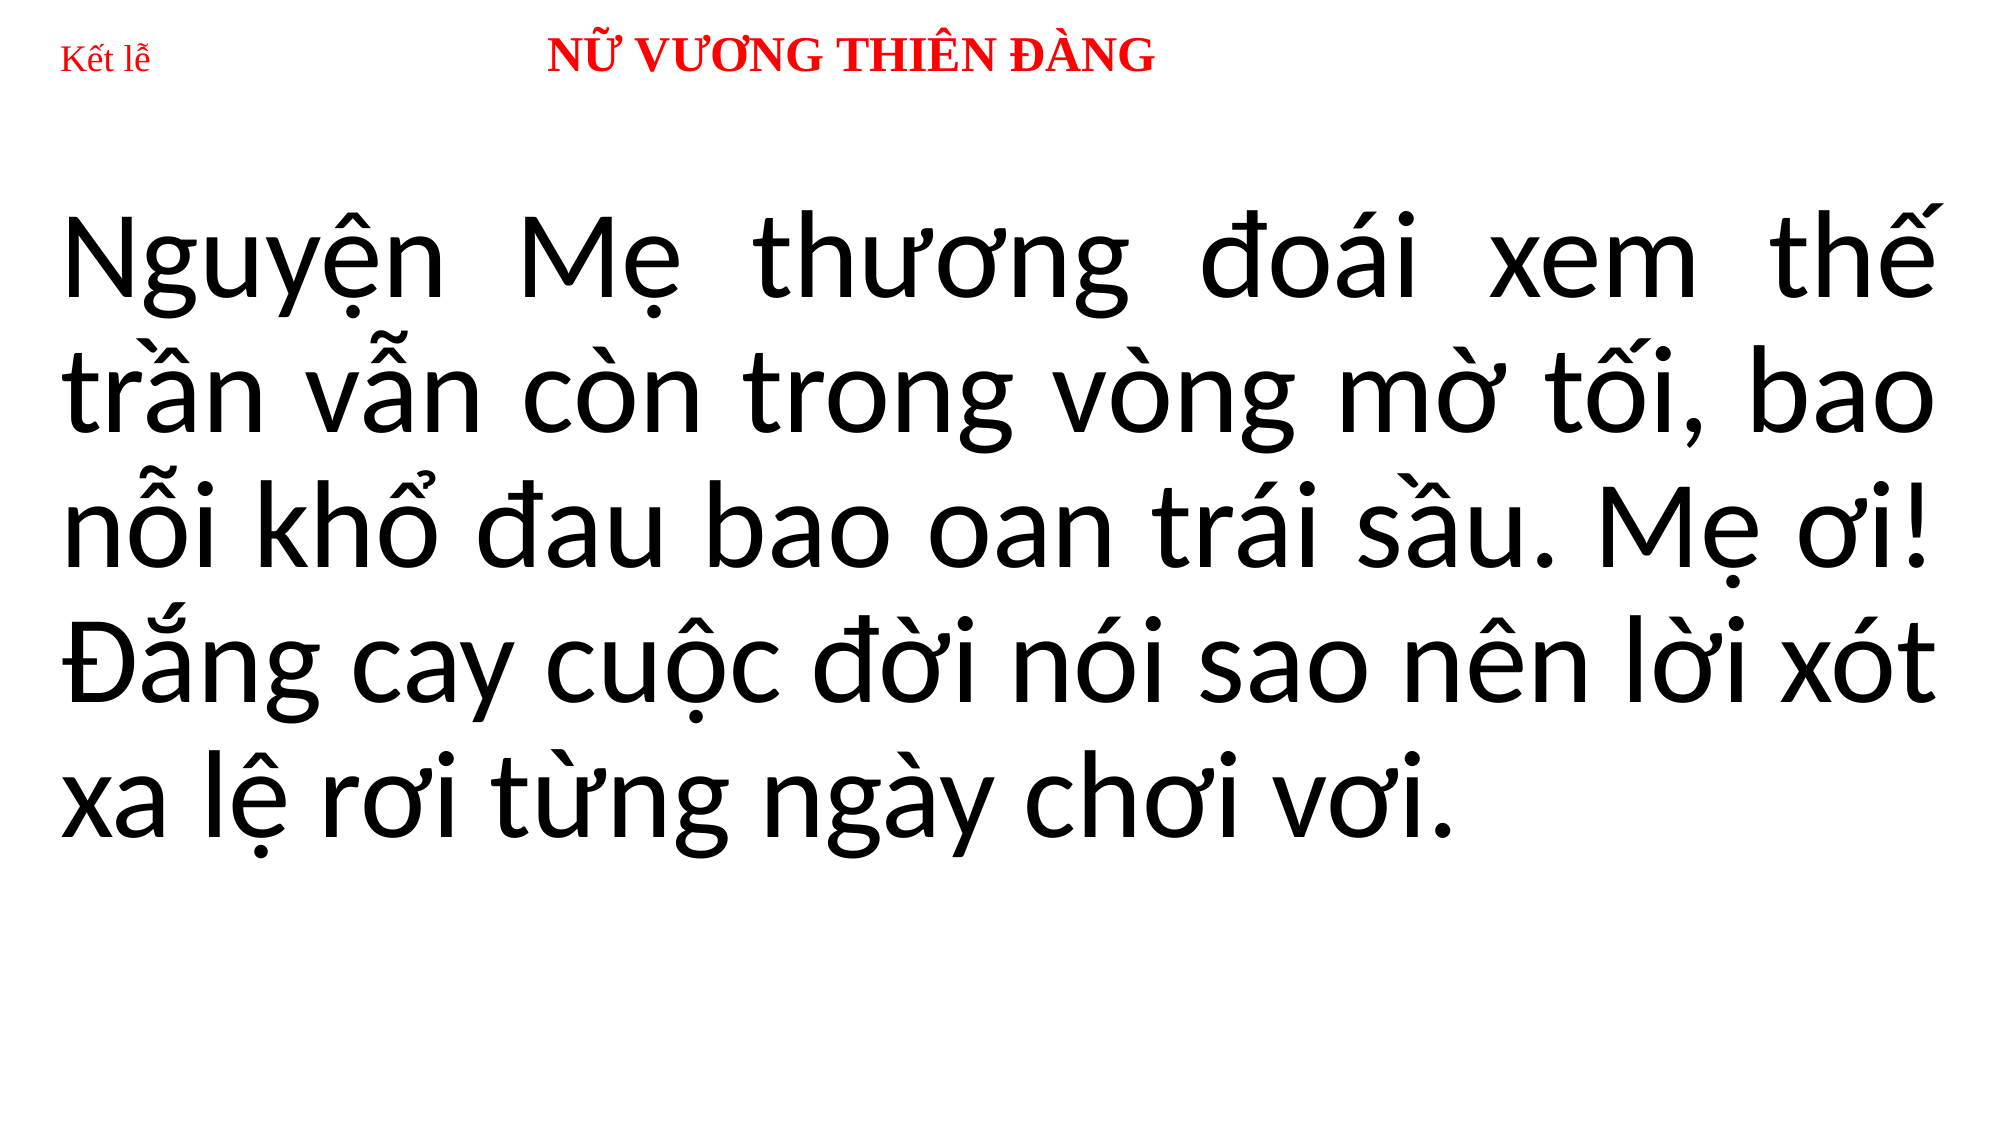

# Kết lễ 			    NỮ VƯƠNG THIÊN ĐÀNG
Nguyện Mẹ thương đoái xem thế trần vẫn còn trong vòng mờ tối, bao nỗi khổ đau bao oan trái sầu. Mẹ ơi! Đắng cay cuộc đời nói sao nên lời xót xa lệ rơi từng ngày chơi vơi.